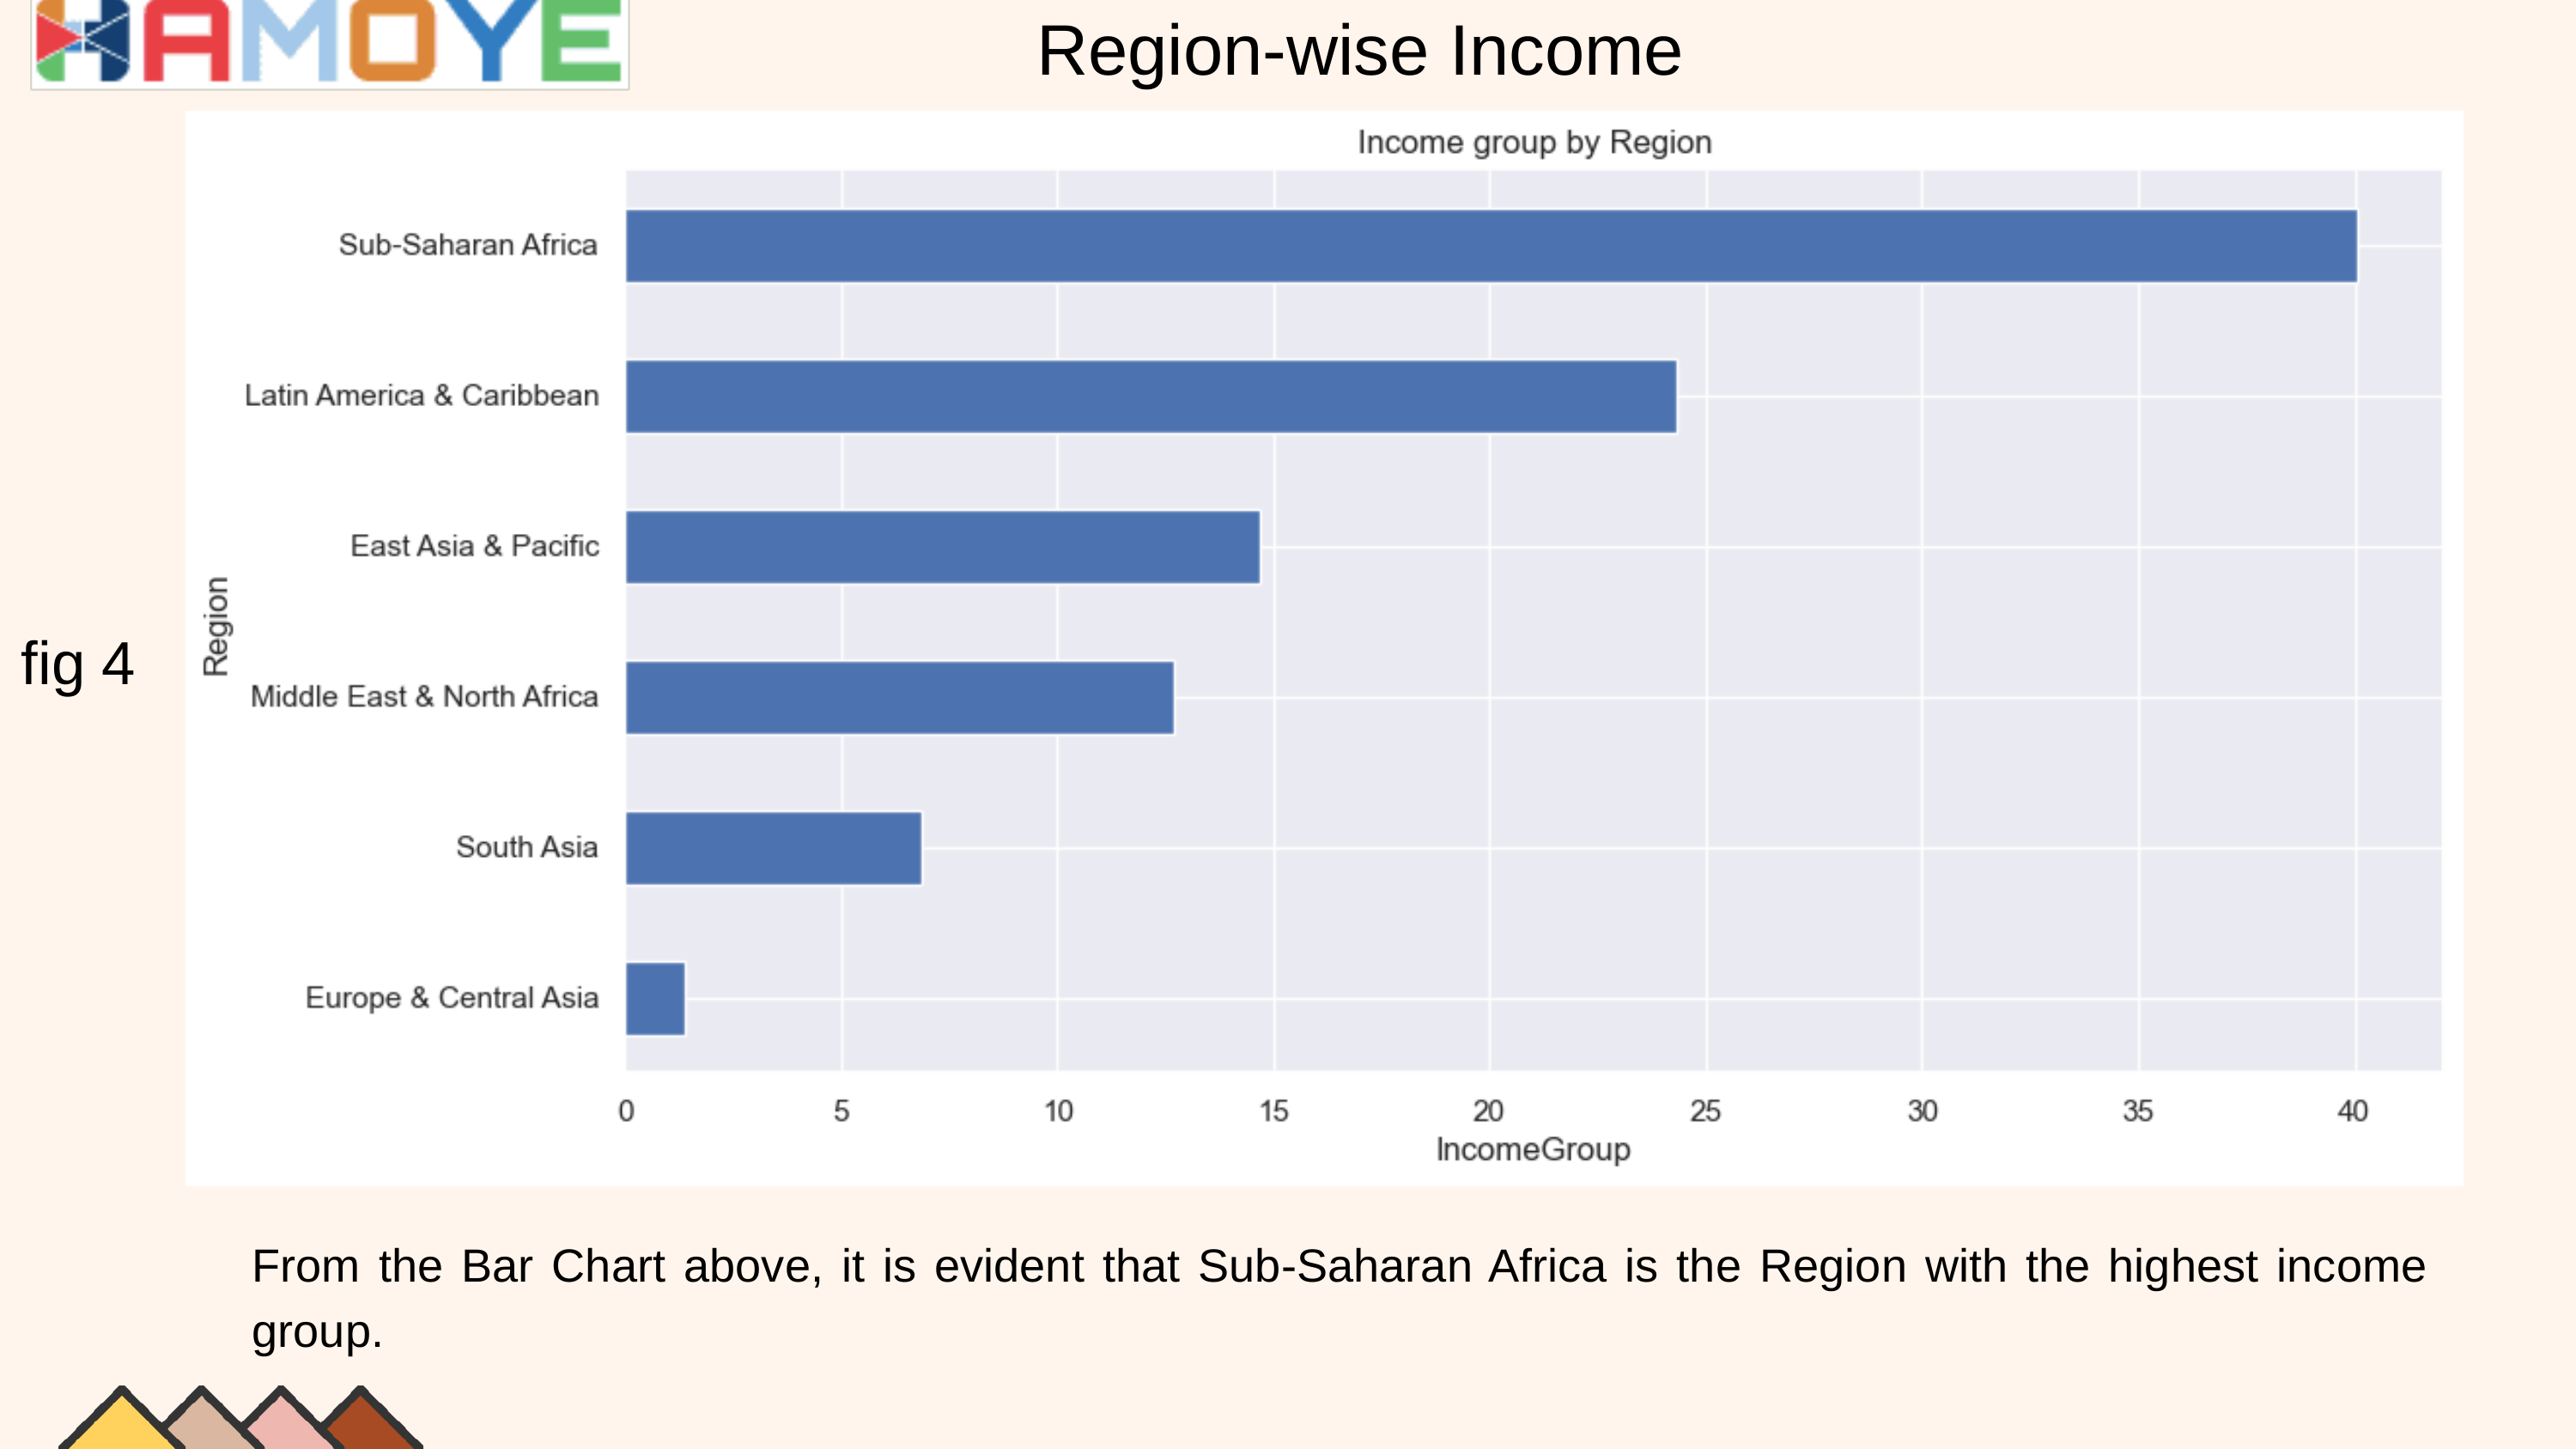

Region-wise Income

fig 4
From the Bar Chart above, it is evident that Sub-Saharan Africa is the Region with the highest income group.